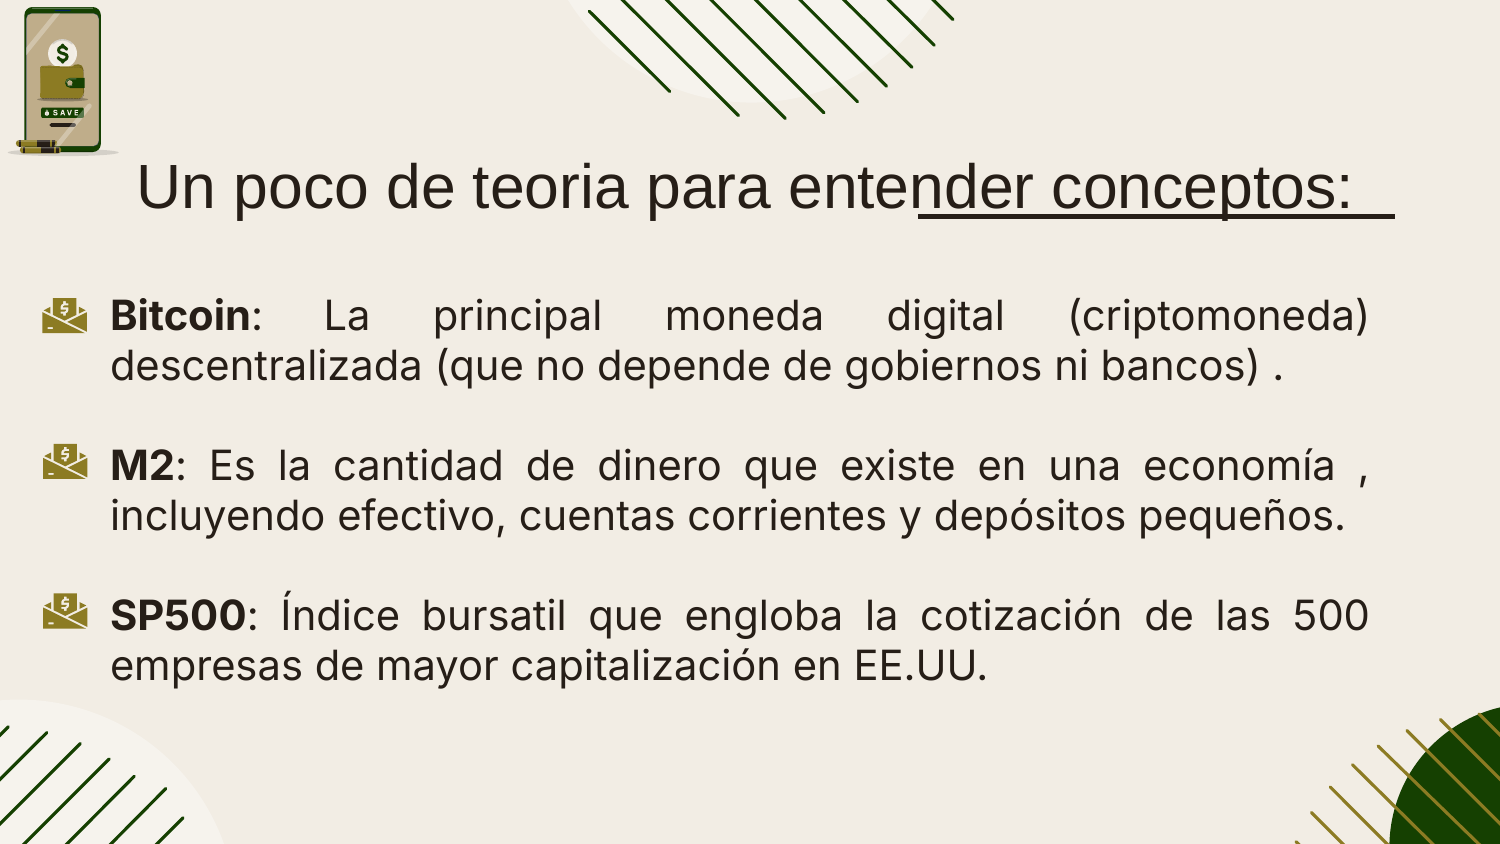

# Un poco de teoria para entender conceptos:
Bitcoin: La principal moneda digital (criptomoneda) descentralizada (que no depende de gobiernos ni bancos) .

M2: Es la cantidad de dinero que existe en una economía , incluyendo efectivo, cuentas corrientes y depósitos pequeños.

SP500: Índice bursatil que engloba la cotización de las 500 empresas de mayor capitalización en EE.UU.